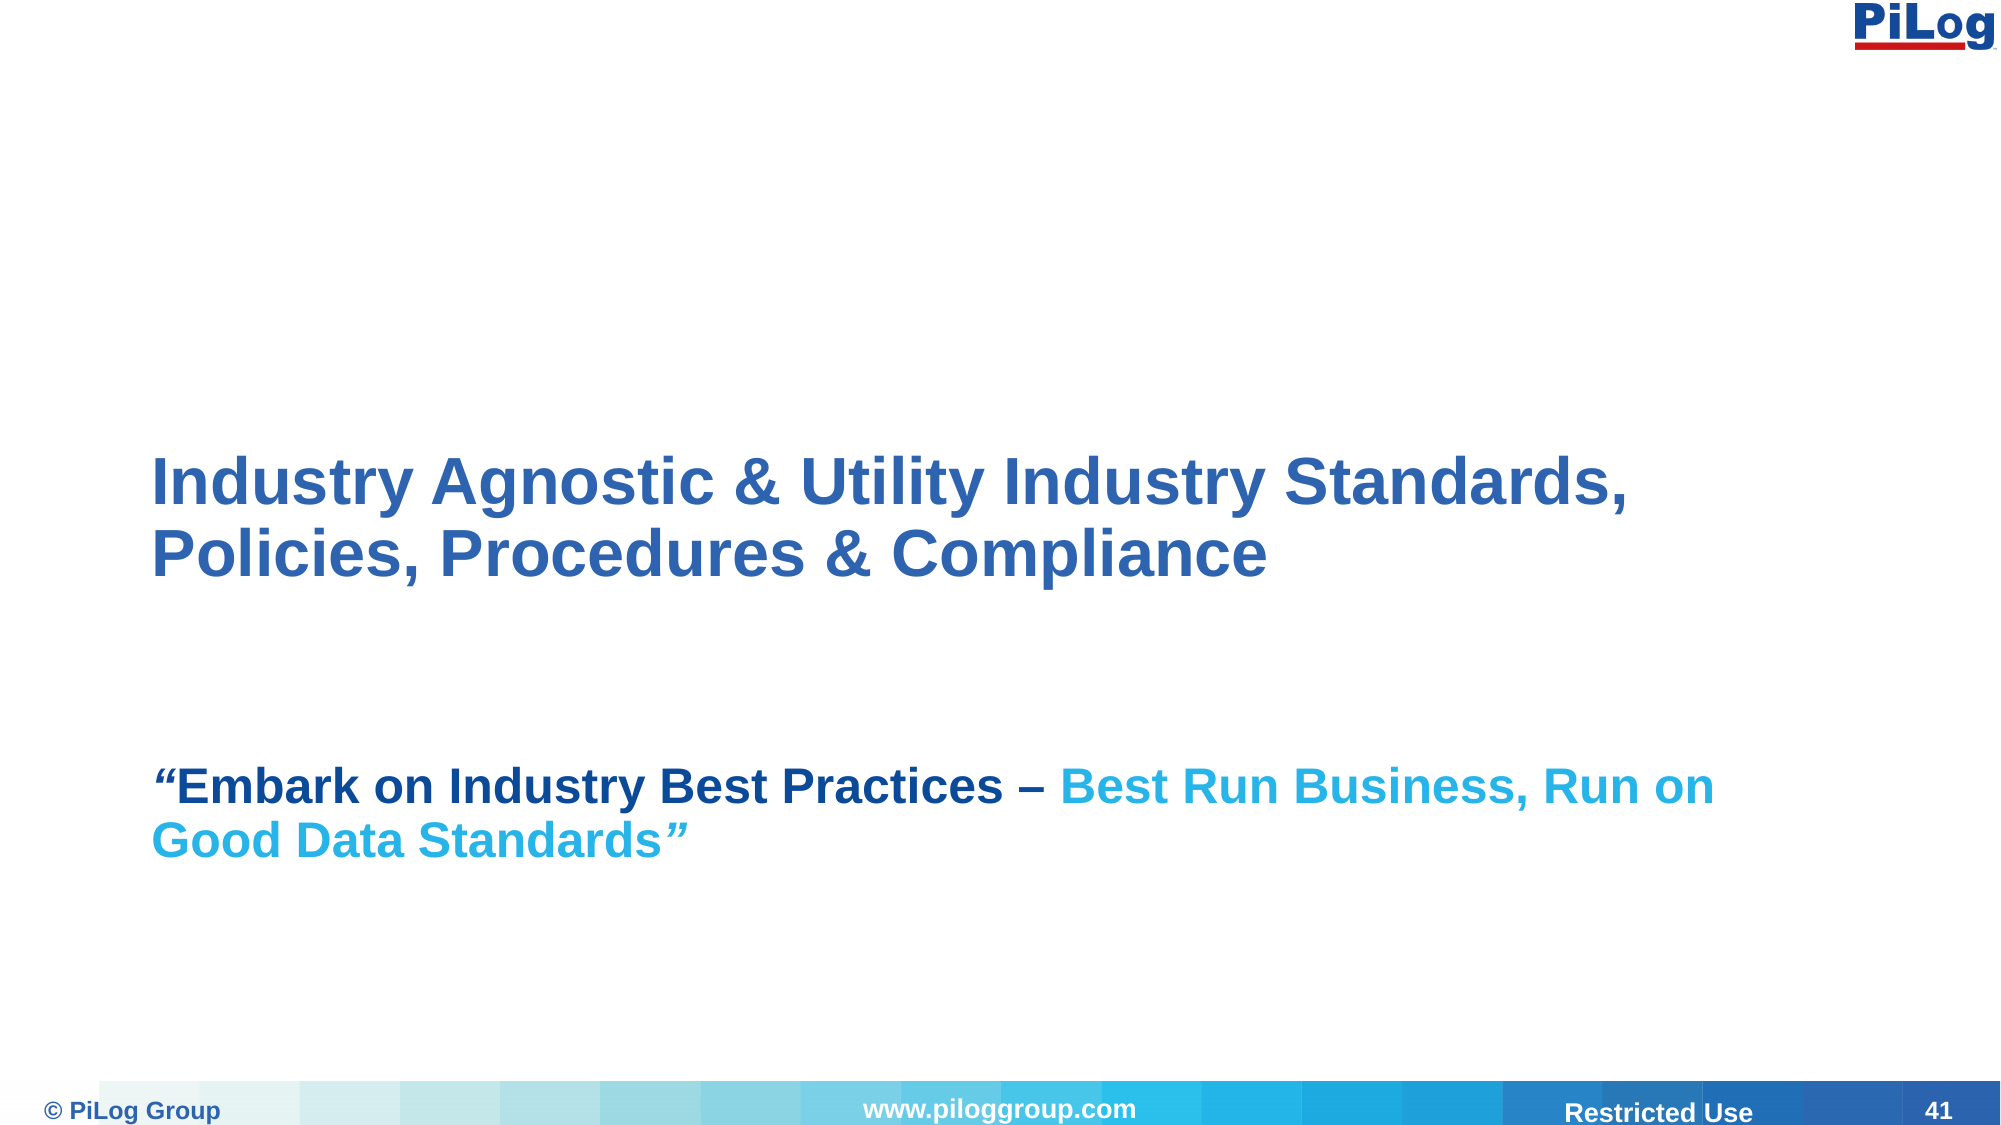

# Industry Agnostic & Utility Industry Standards, Policies, Procedures & Compliance
“Embark on Industry Best Practices – Best Run Business, Run on Good Data Standards”

© PiLog Group
41
www.piloggroup.com
Restricted Use